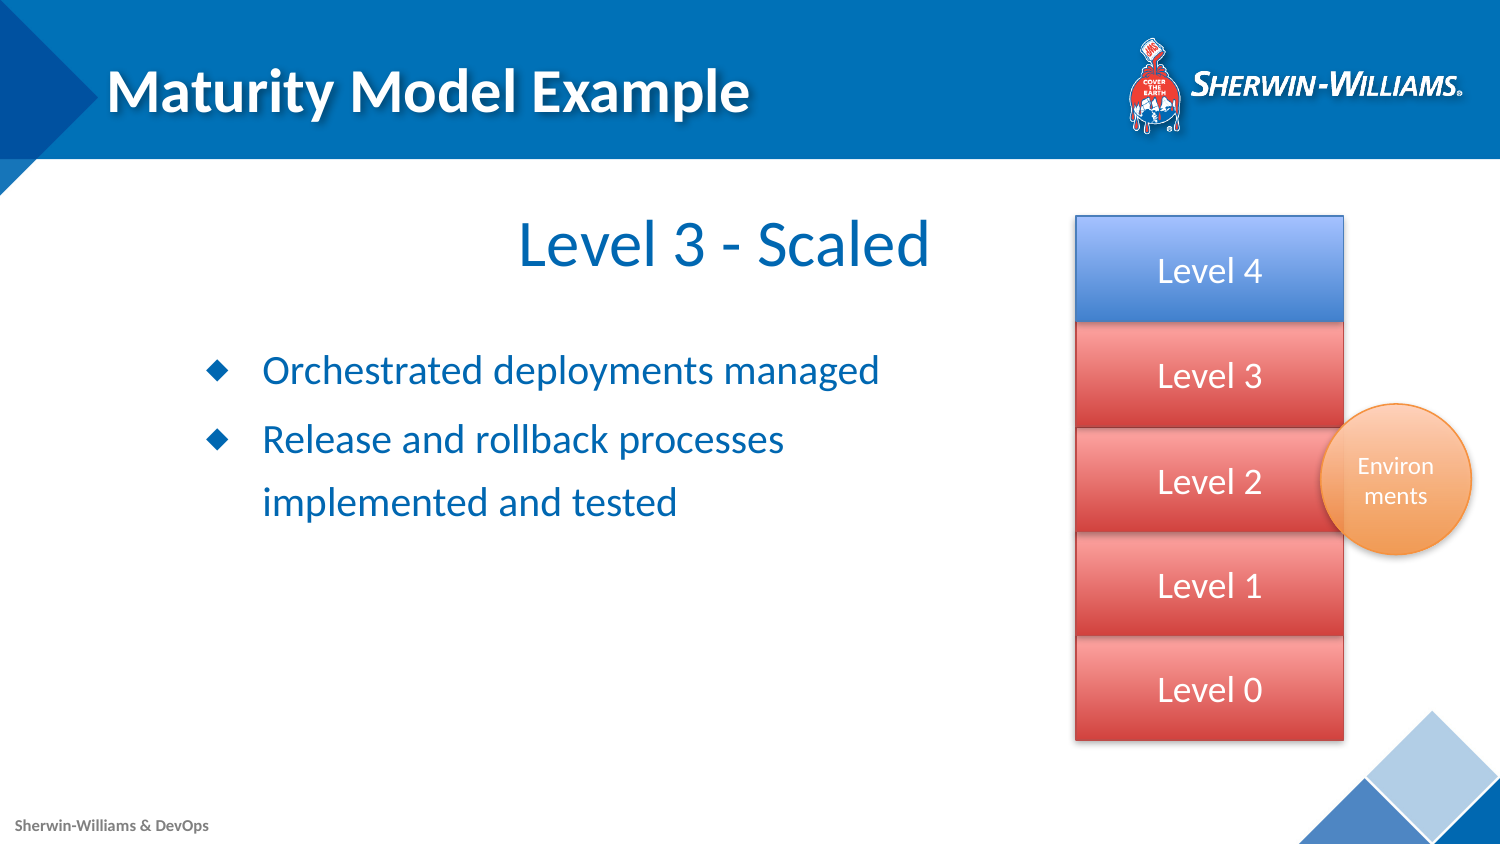

# Maturity Model Example
Level 3 - Scaled
Level 4
Level 3
Orchestrated deployments managed
Release and rollback processes implemented and tested
Environments
Level 2
Level 1
Level 0